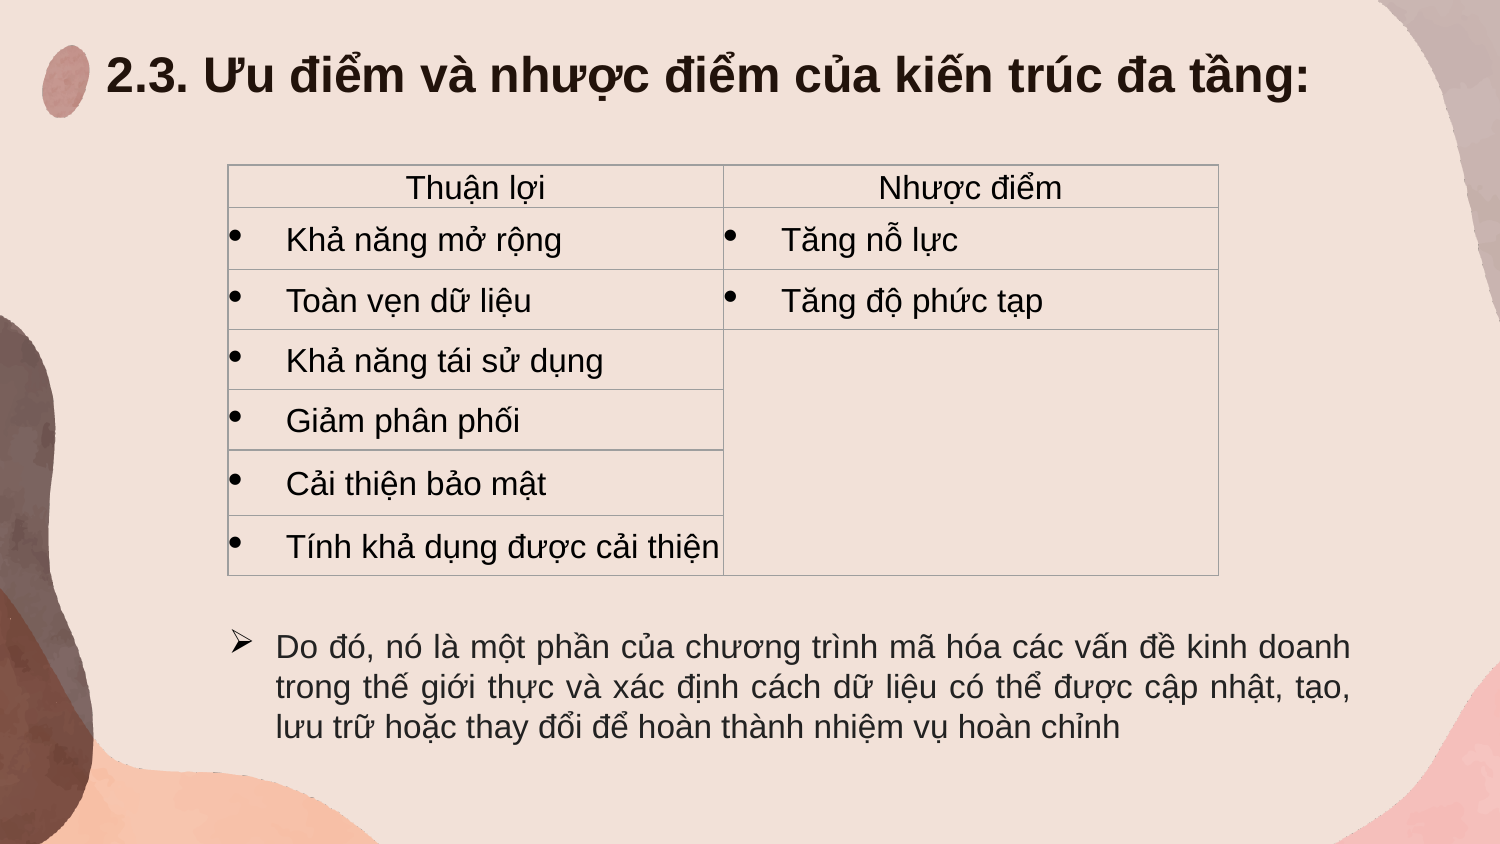

# 2.3. Ưu điểm và nhược điểm của kiến trúc đa tầng:
| Thuận lợi | Nhược điểm |
| --- | --- |
| Khả năng mở rộng | Tăng nỗ lực |
| Toàn vẹn dữ liệu | Tăng độ phức tạp |
| Khả năng tái sử dụng |  |
| Giảm phân phối |  |
| Cải thiện bảo mật |  |
| Tính khả dụng được cải thiện |  |
Do đó, nó là một phần của chương trình mã hóa các vấn đề kinh doanh trong thế giới thực và xác định cách dữ liệu có thể được cập nhật, tạo, lưu trữ hoặc thay đổi để hoàn thành nhiệm vụ hoàn chỉnh